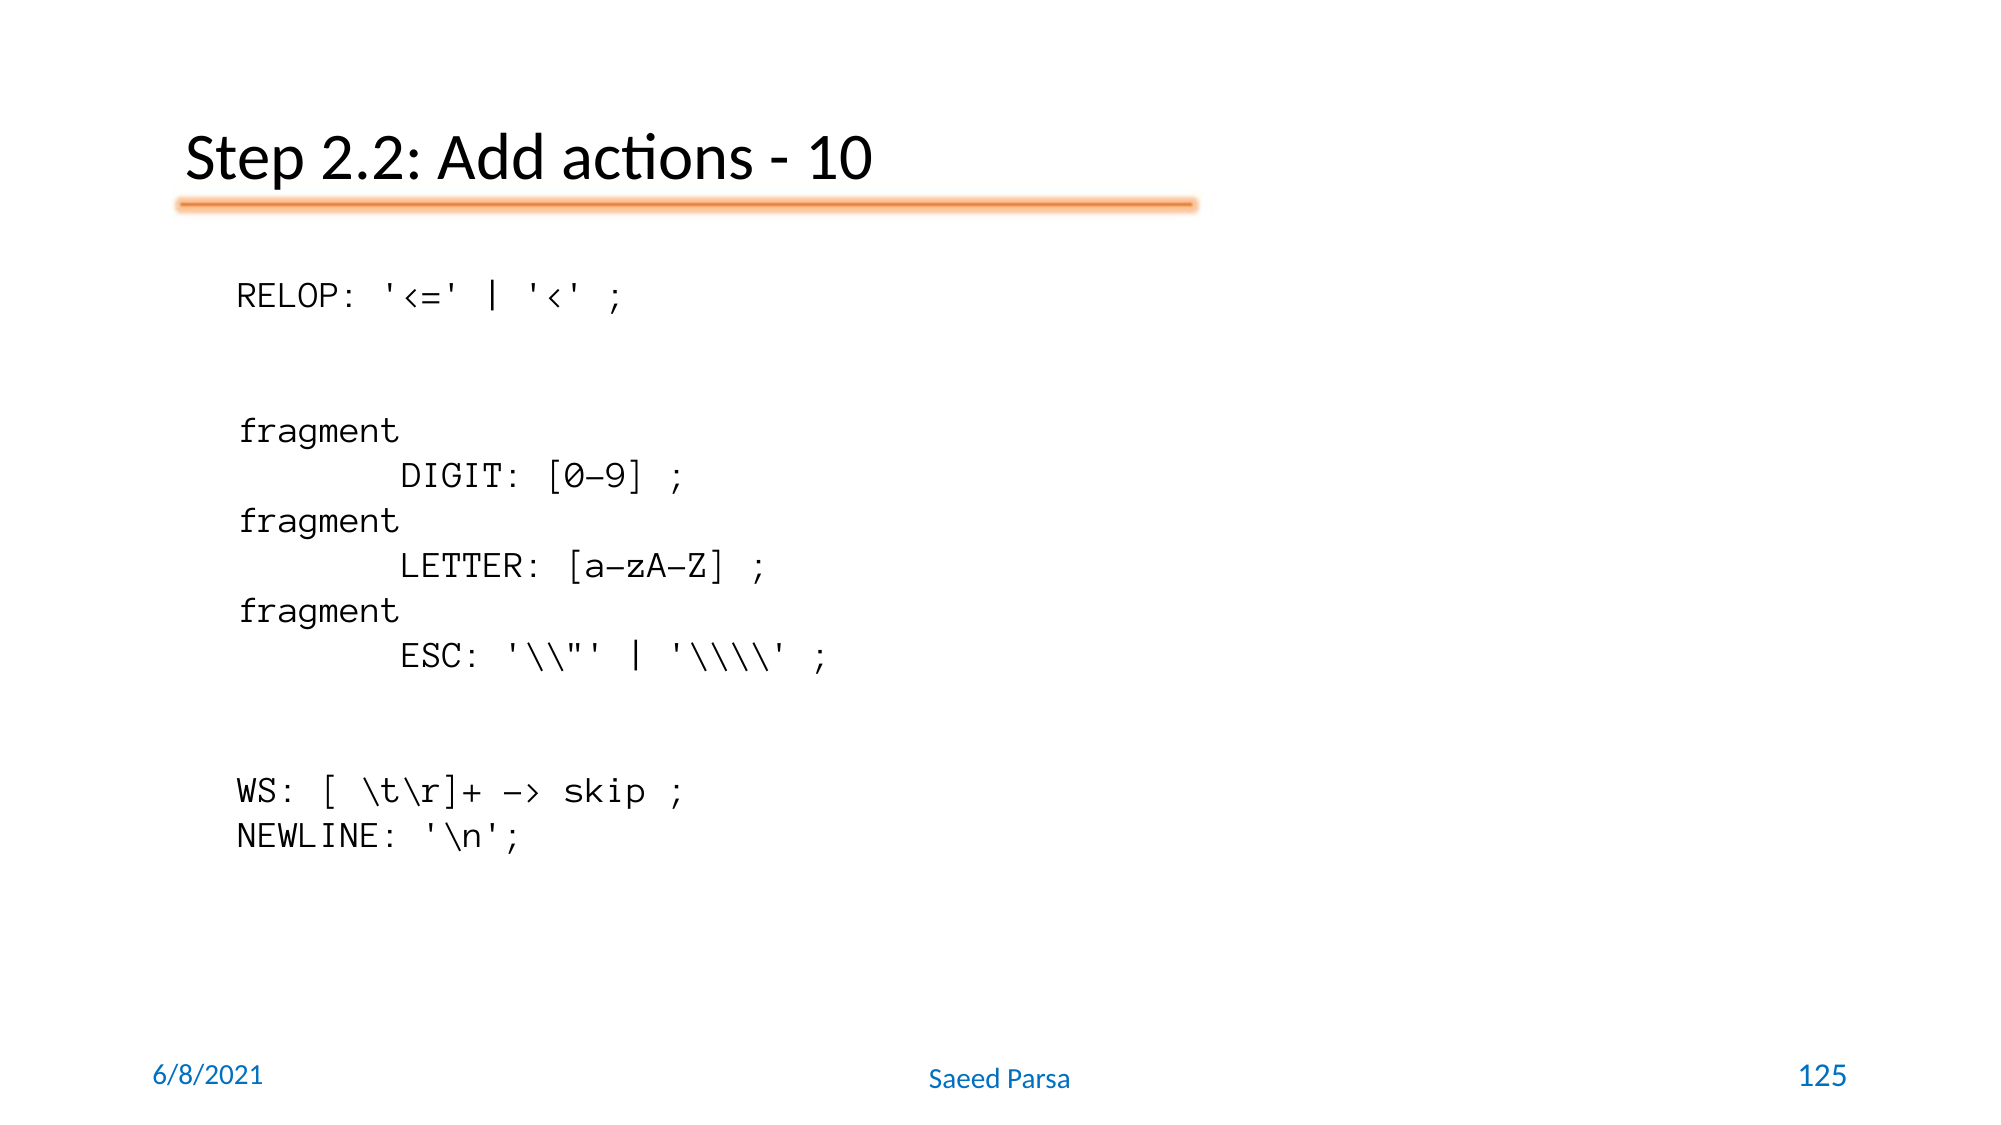

Step 2.2: Add actions - 10
RELOP: '<=' | '<' ;

fragment
        DIGIT: [0-9] ;
fragment
        LETTER: [a-zA-Z] ;
fragment
        ESC: '\\"' | '\\\\' ;

WS: [ \t\r]+ -> skip ;
NEWLINE: '\n';
6/8/2021
Saeed Parsa
125